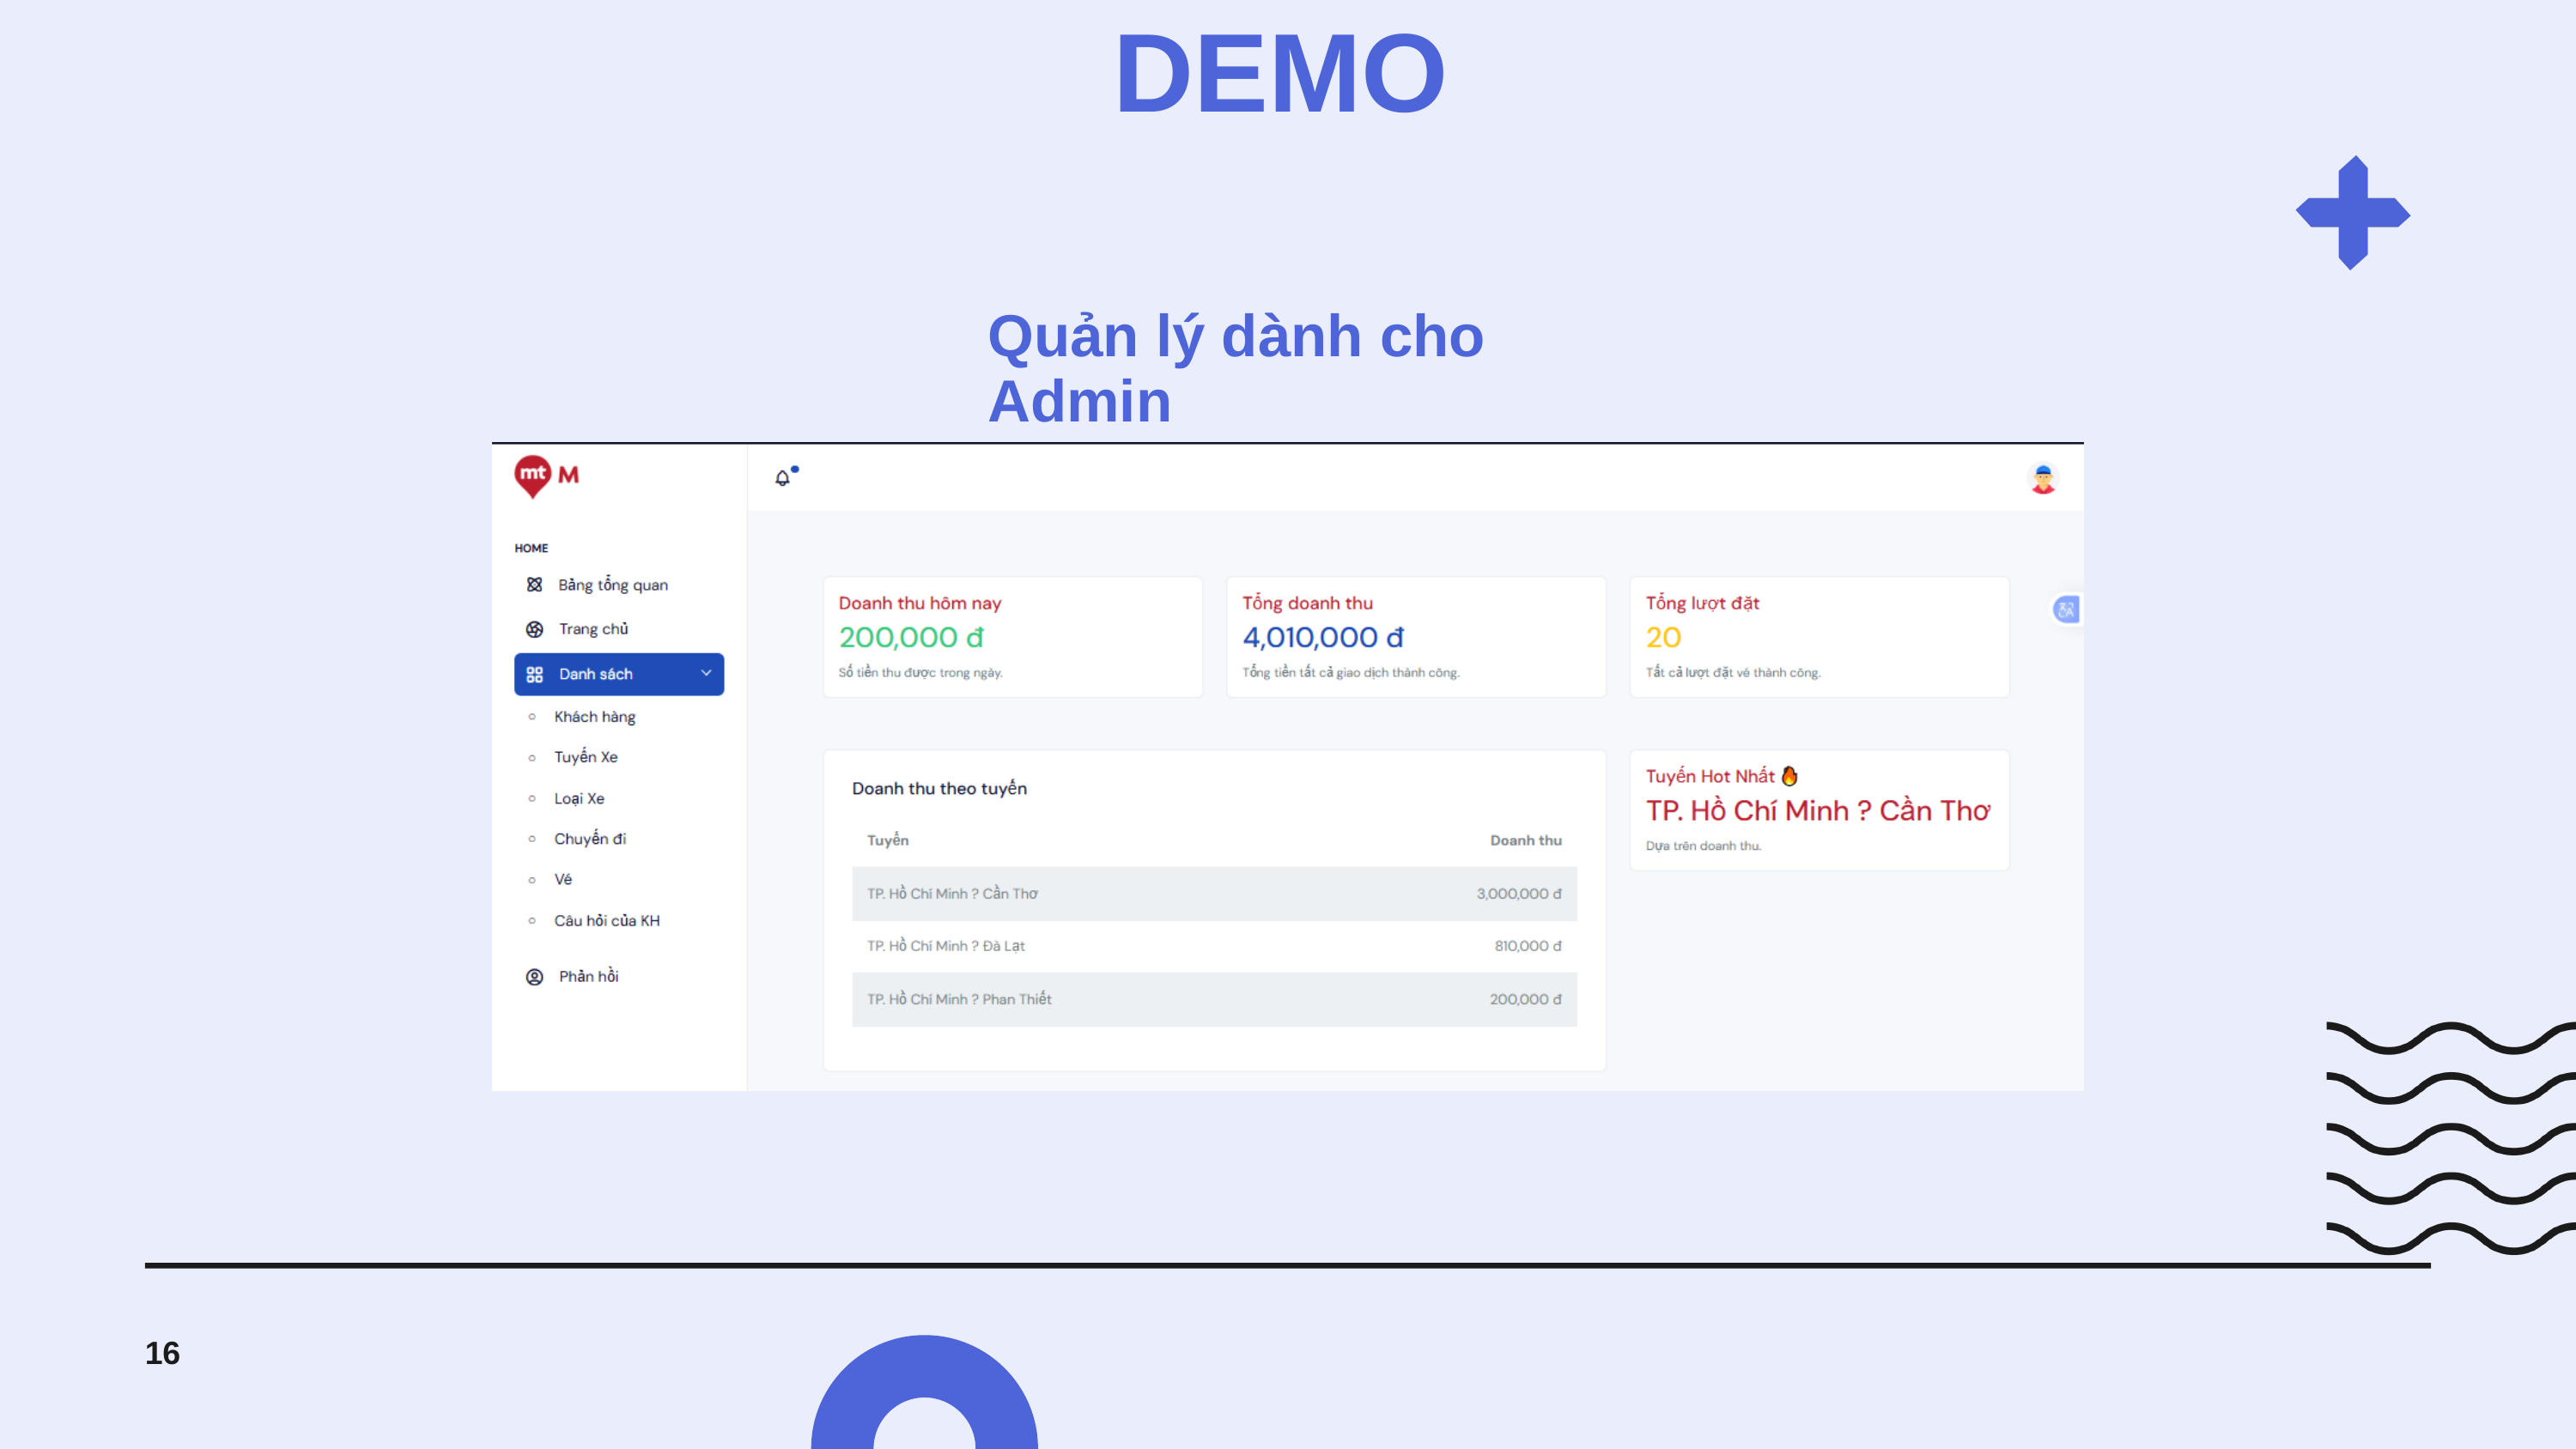

DEMO

Quản lý dành cho Admin

16